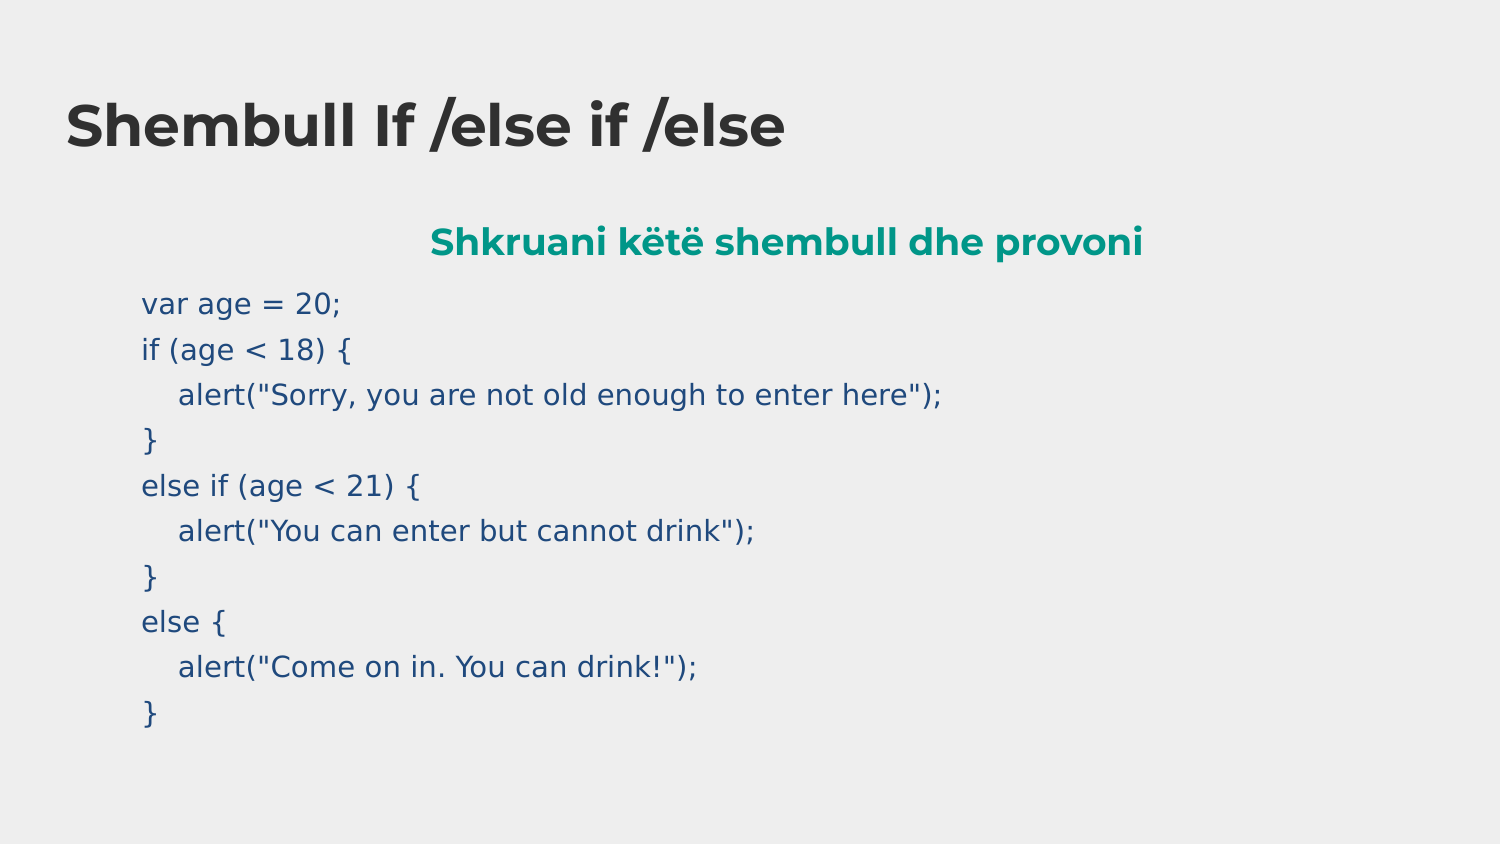

# Shembull If /else if /else
Shkruani këtë shembull dhe provoni
var age = 20;
if (age < 18) {
    alert("Sorry, you are not old enough to enter here");
}
else if (age < 21) {
    alert("You can enter but cannot drink");
}
else {
    alert("Come on in. You can drink!");
}